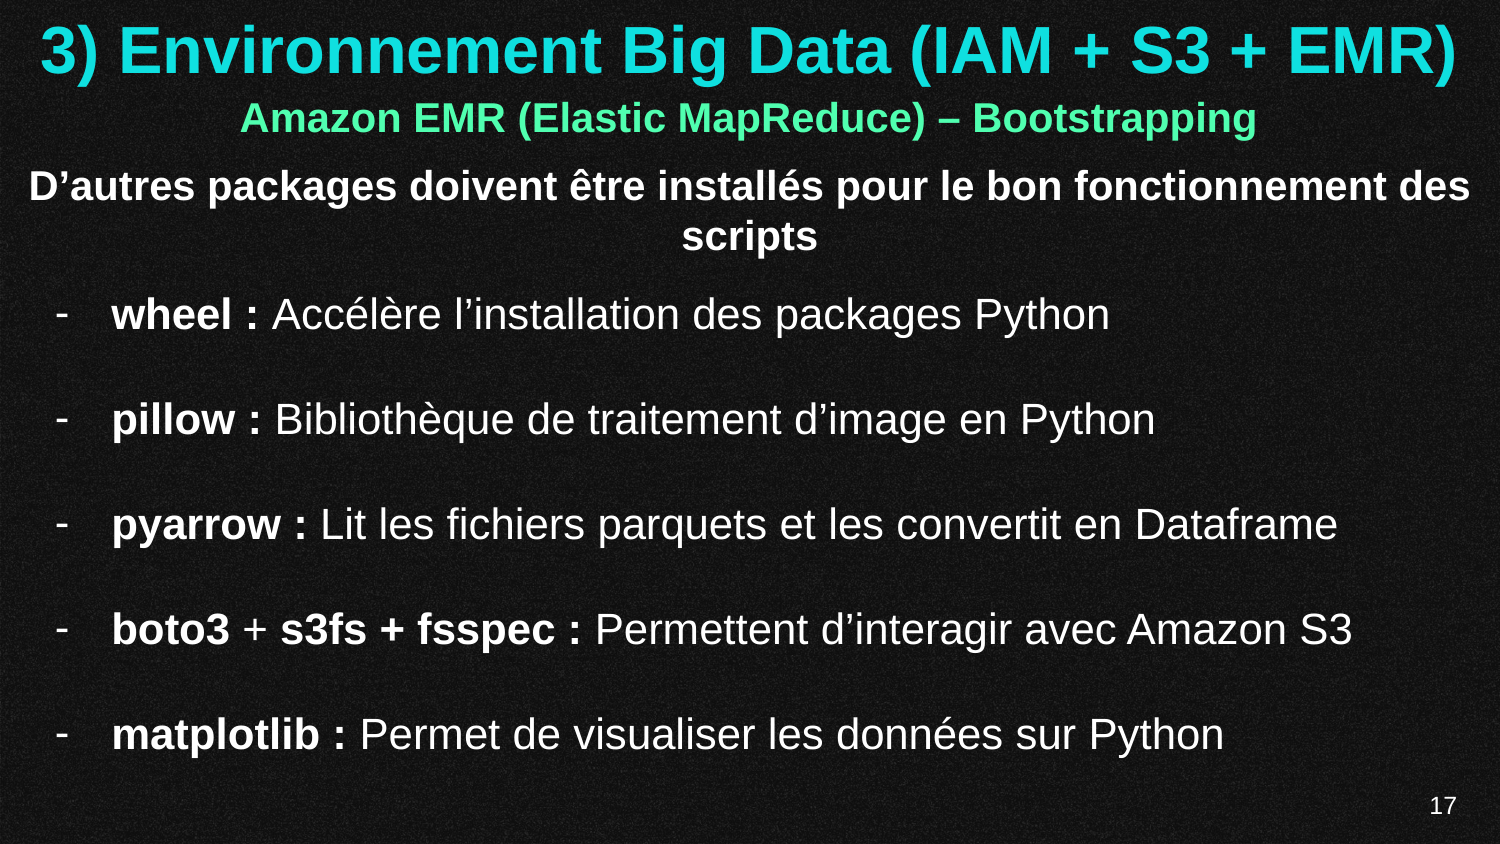

3) Environnement Big Data (IAM + S3 + EMR)
Amazon EMR (Elastic MapReduce) – Bootstrapping

D’autres packages doivent être installés pour le bon fonctionnement des scripts

wheel : Accélère l’installation des packages Python

pillow : Bibliothèque de traitement d’image en Python

pyarrow : Lit les fichiers parquets et les convertit en Dataframe

boto3 + s3fs + fsspec : Permettent d’interagir avec Amazon S3

matplotlib : Permet de visualiser les données sur Python